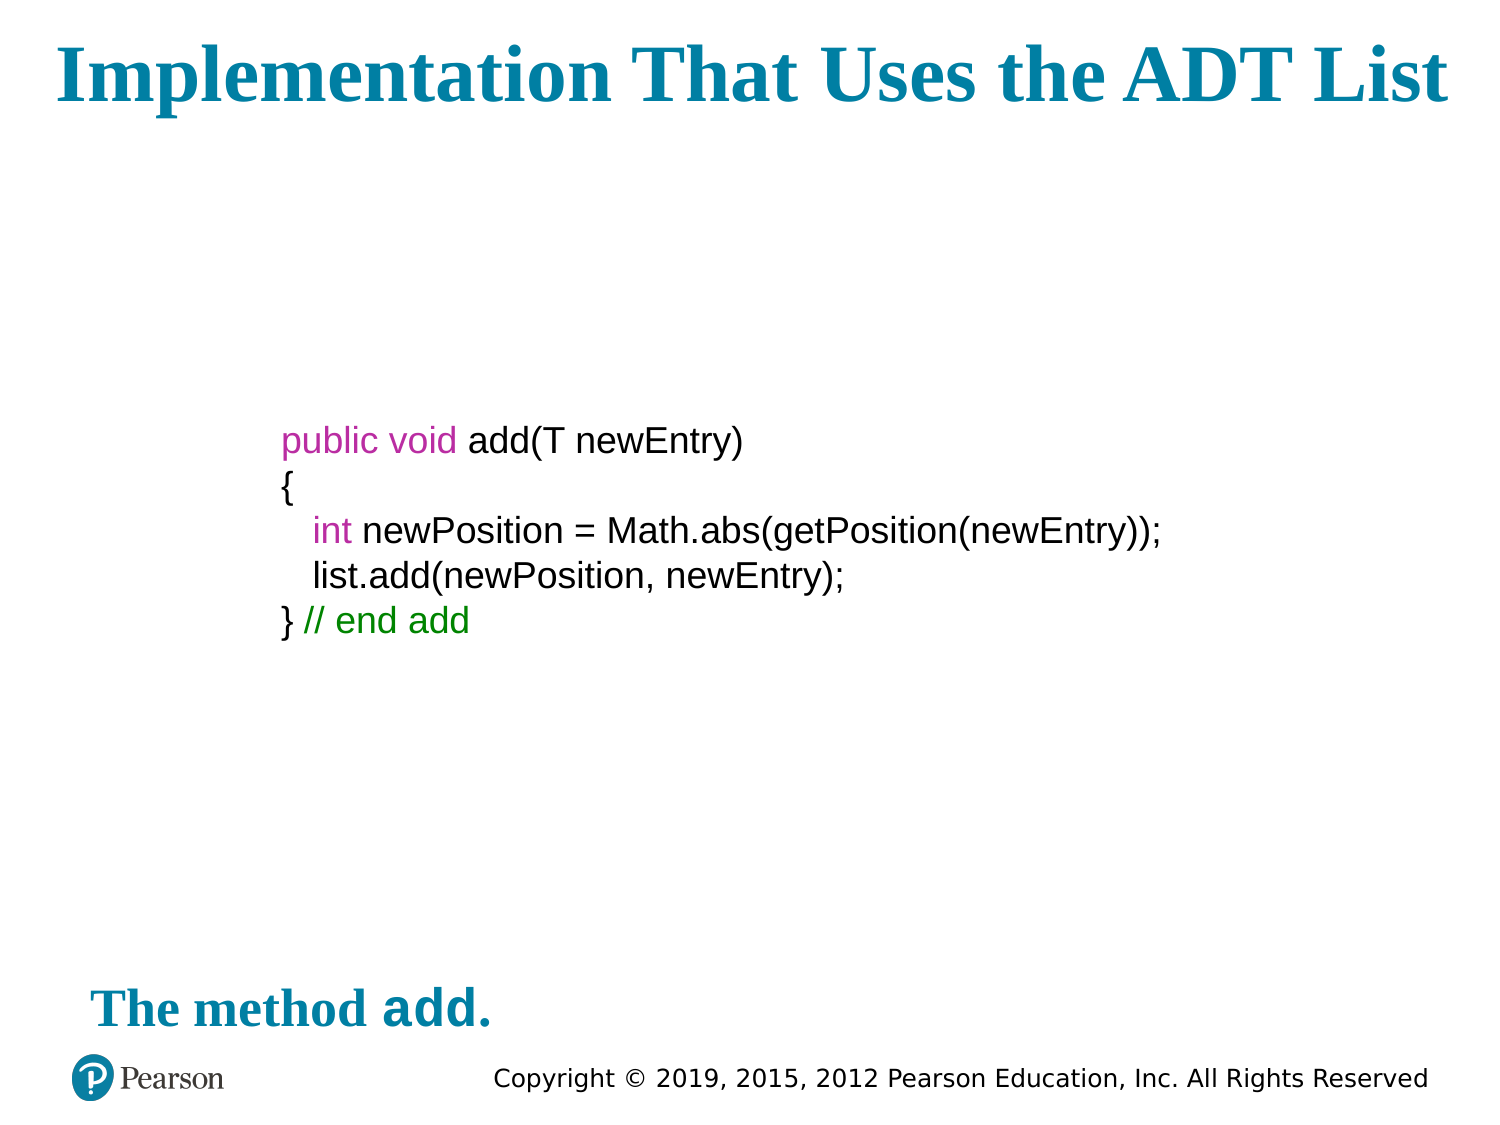

# Implementation That Uses the ADT List
public void add(T newEntry)
{
   int newPosition = Math.abs(getPosition(newEntry));
   list.add(newPosition, newEntry);
} // end add
The method add.